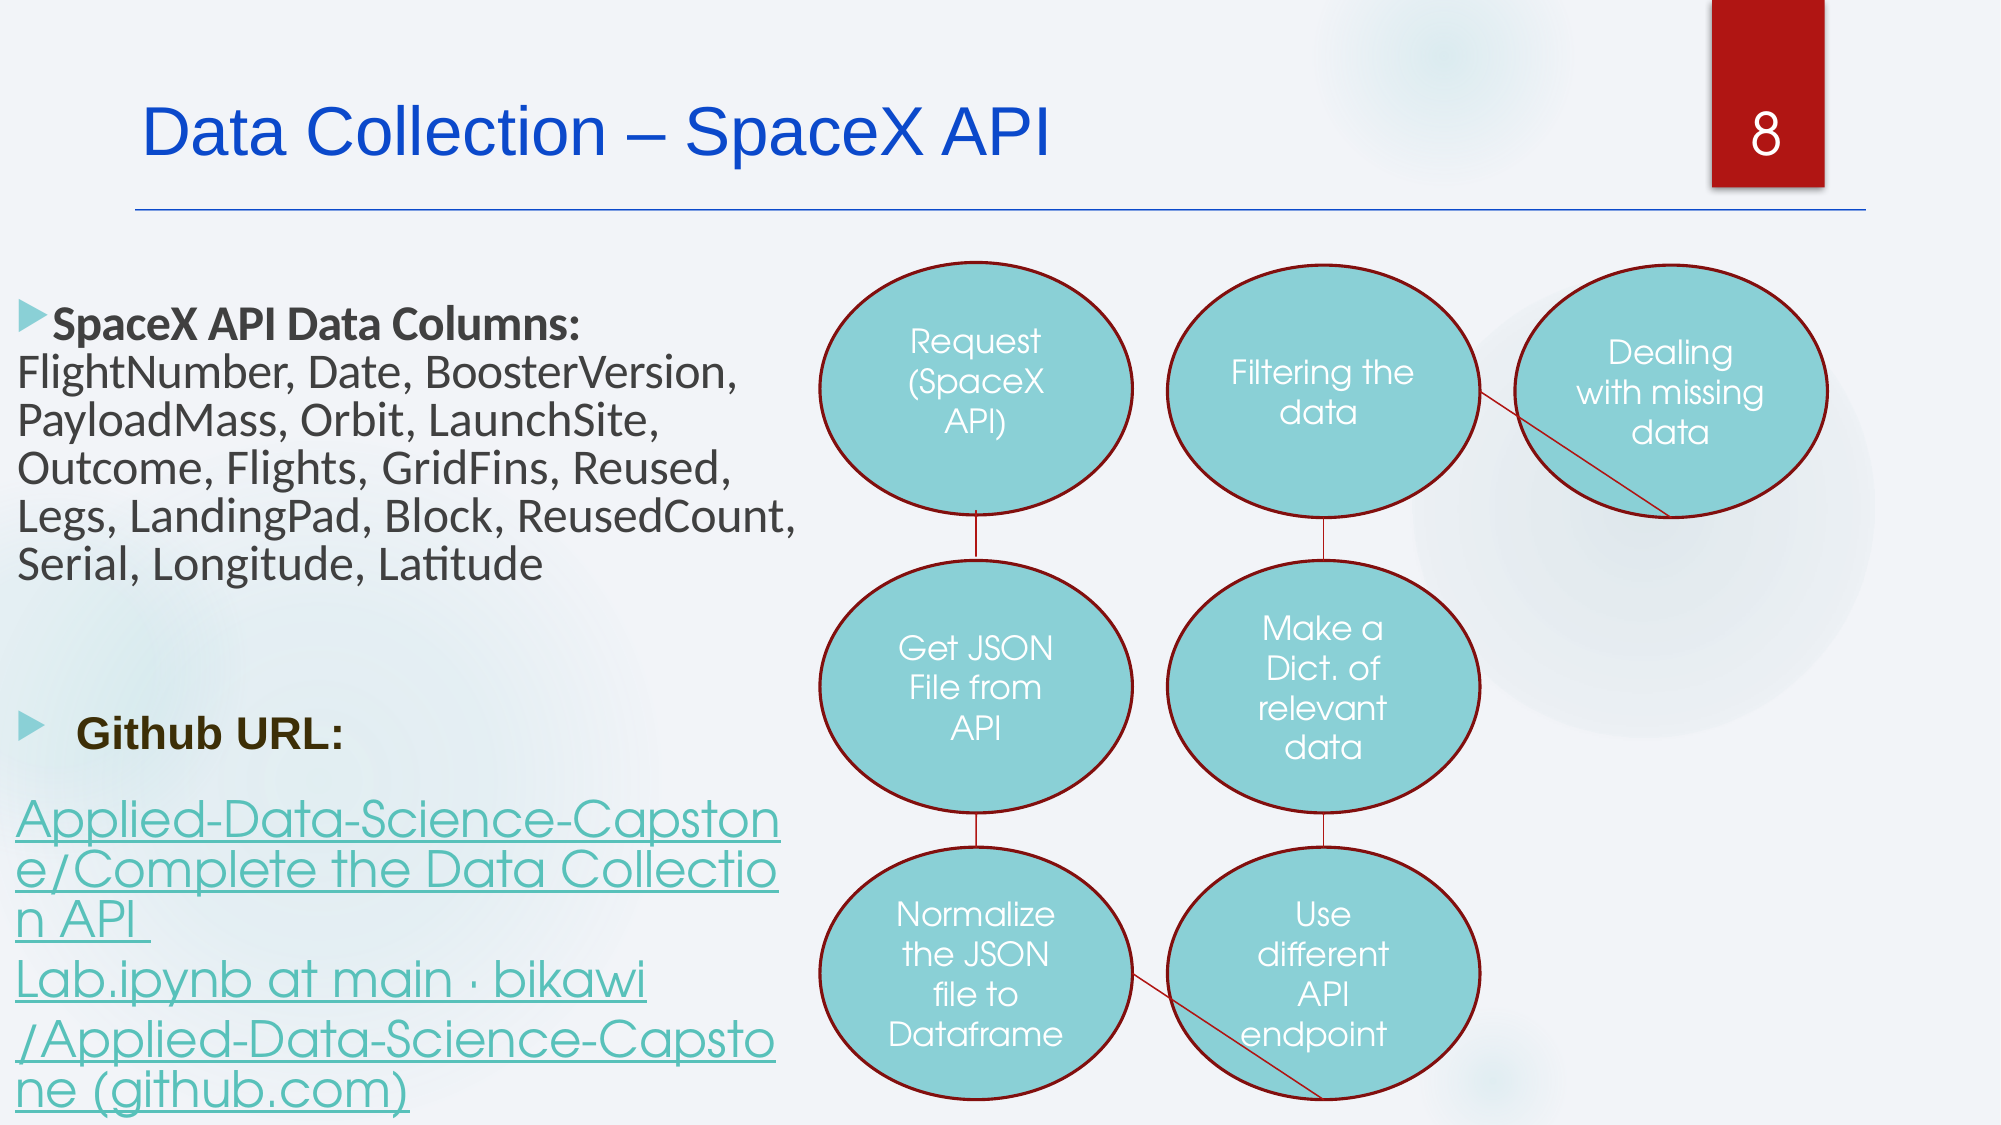

8
Data Collection – SpaceX API

Filtering the data
Dealing with missing data
SpaceX API Data Columns: FlightNumber, Date, BoosterVersion, PayloadMass, Orbit, LaunchSite, Outcome, Flights, GridFins, Reused, Legs, LandingPad, Block, ReusedCount, Serial, Longitude, Latitude

Github URL:
Applied-Data-Science-Capstone/Complete the Data Collection API Lab.ipynb at main · bikawi/Applied-Data-Science-Capstone (github.com)

Request
(SpaceX
API)
Get JSON File from API
Make a Dict. of relevant data
Normalize the JSON file to Dataframe
Use different API endpoint